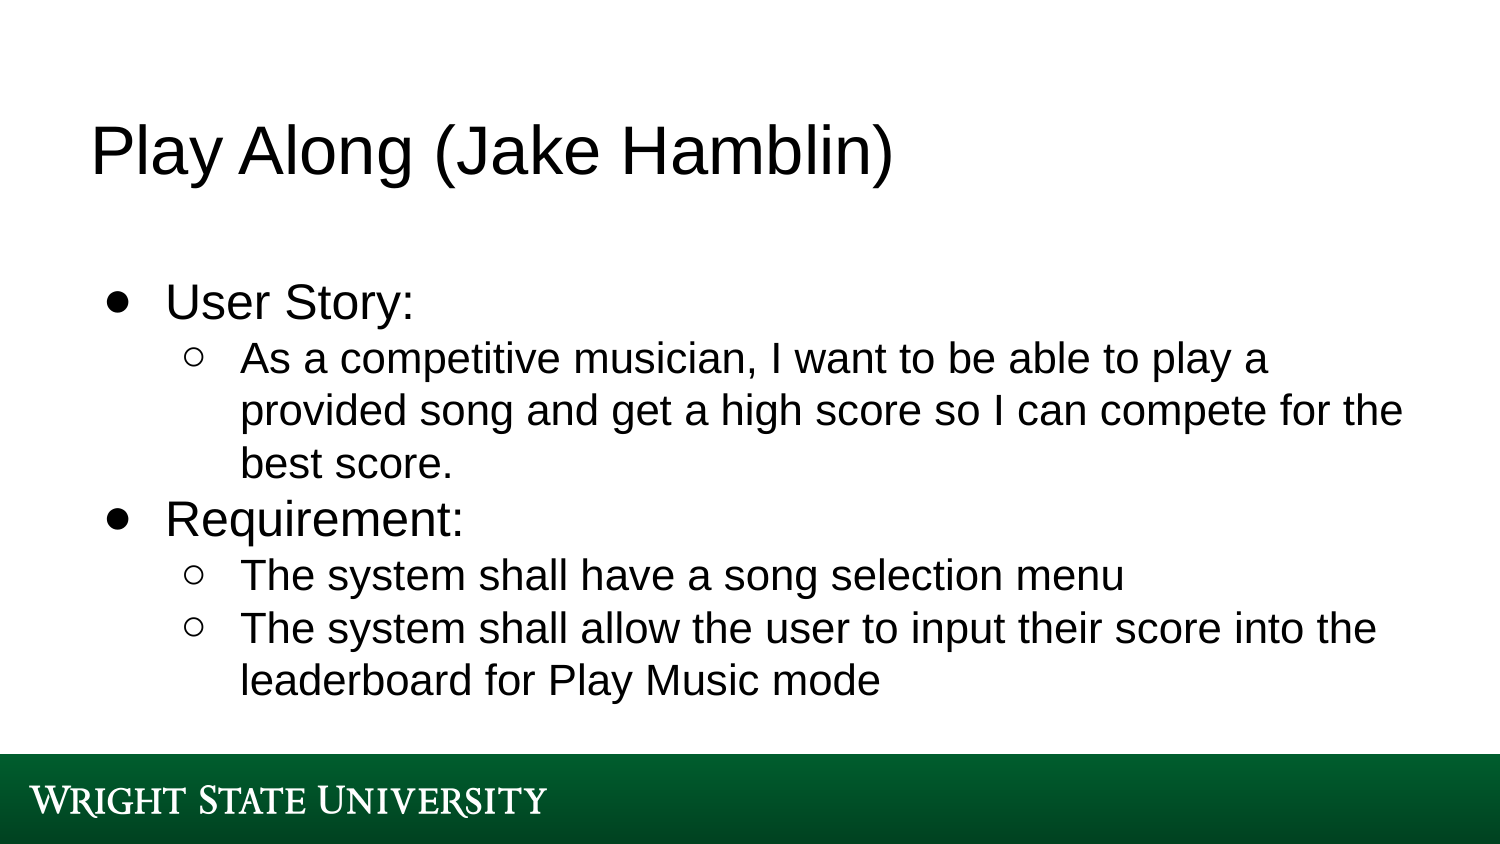

# Play Along (Jake Hamblin)
User Story:
As a competitive musician, I want to be able to play a provided song and get a high score so I can compete for the best score.
Requirement:
The system shall have a song selection menu
The system shall allow the user to input their score into the leaderboard for Play Music mode